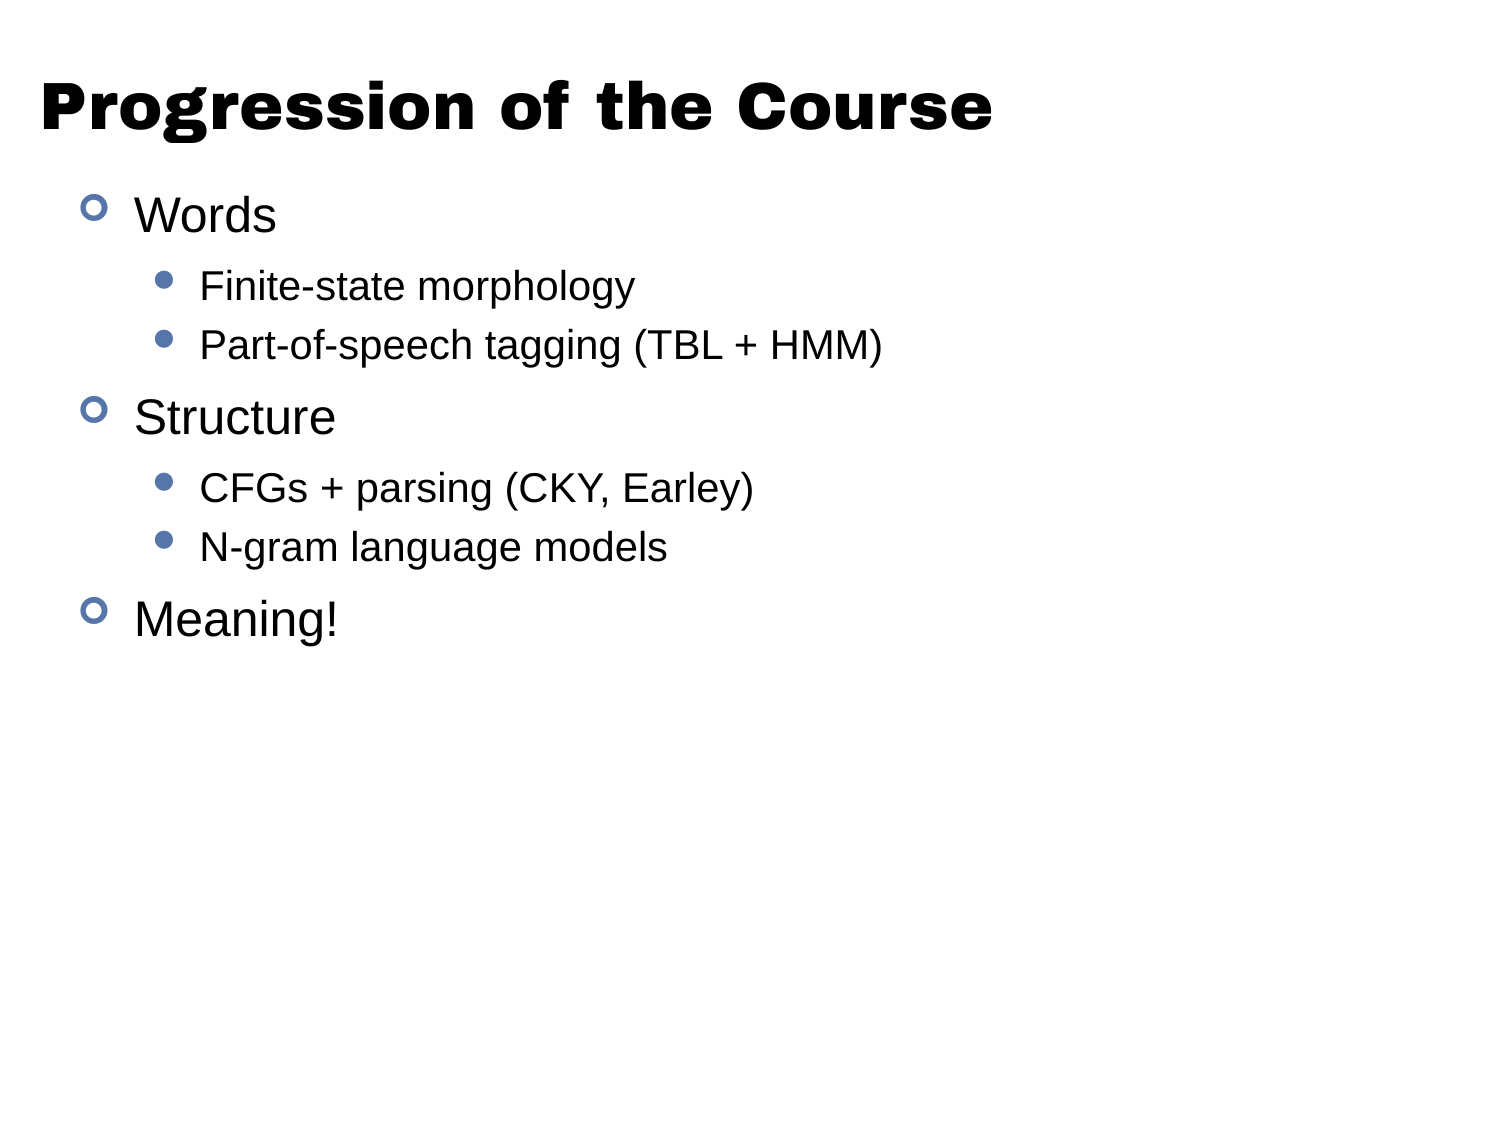

# Progression of the Course
Words
Finite-state morphology
Part-of-speech tagging (TBL + HMM)
Structure
CFGs + parsing (CKY, Earley)
N-gram language models
Meaning!